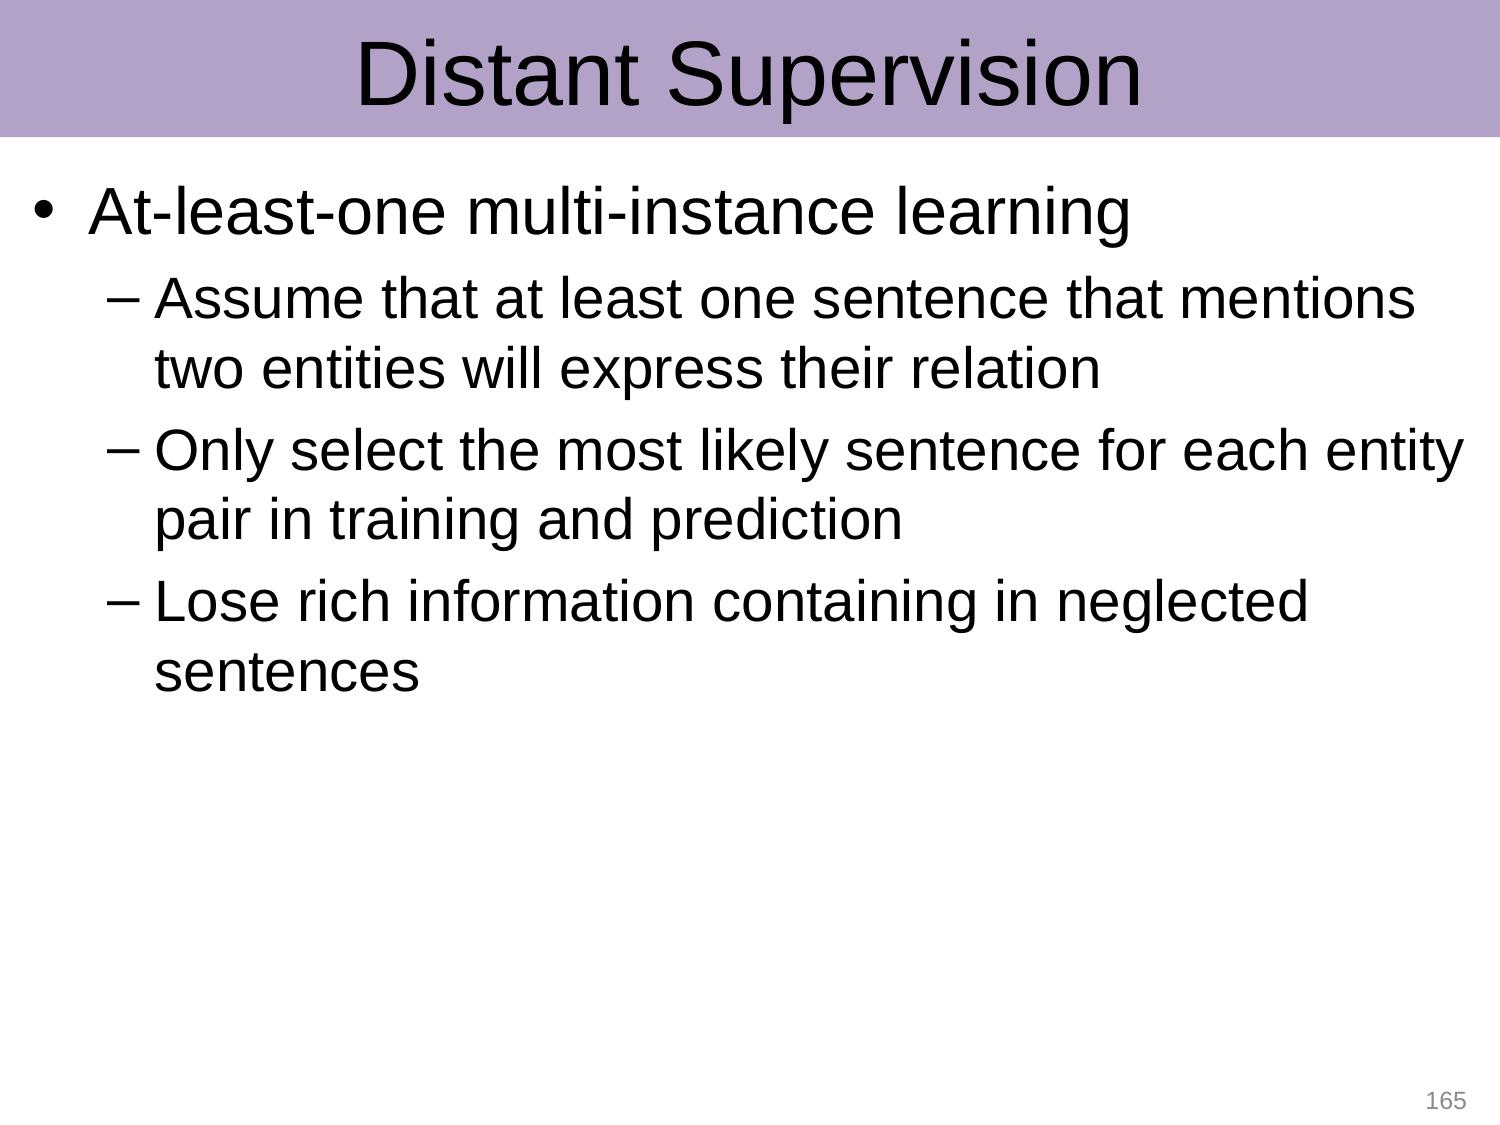

# Distant Supervision
At-least-one multi-instance learning
Assume that at least one sentence that mentions two entities will express their relation
Only select the most likely sentence for each entity pair in training and prediction
Lose rich information containing in neglected sentences

165